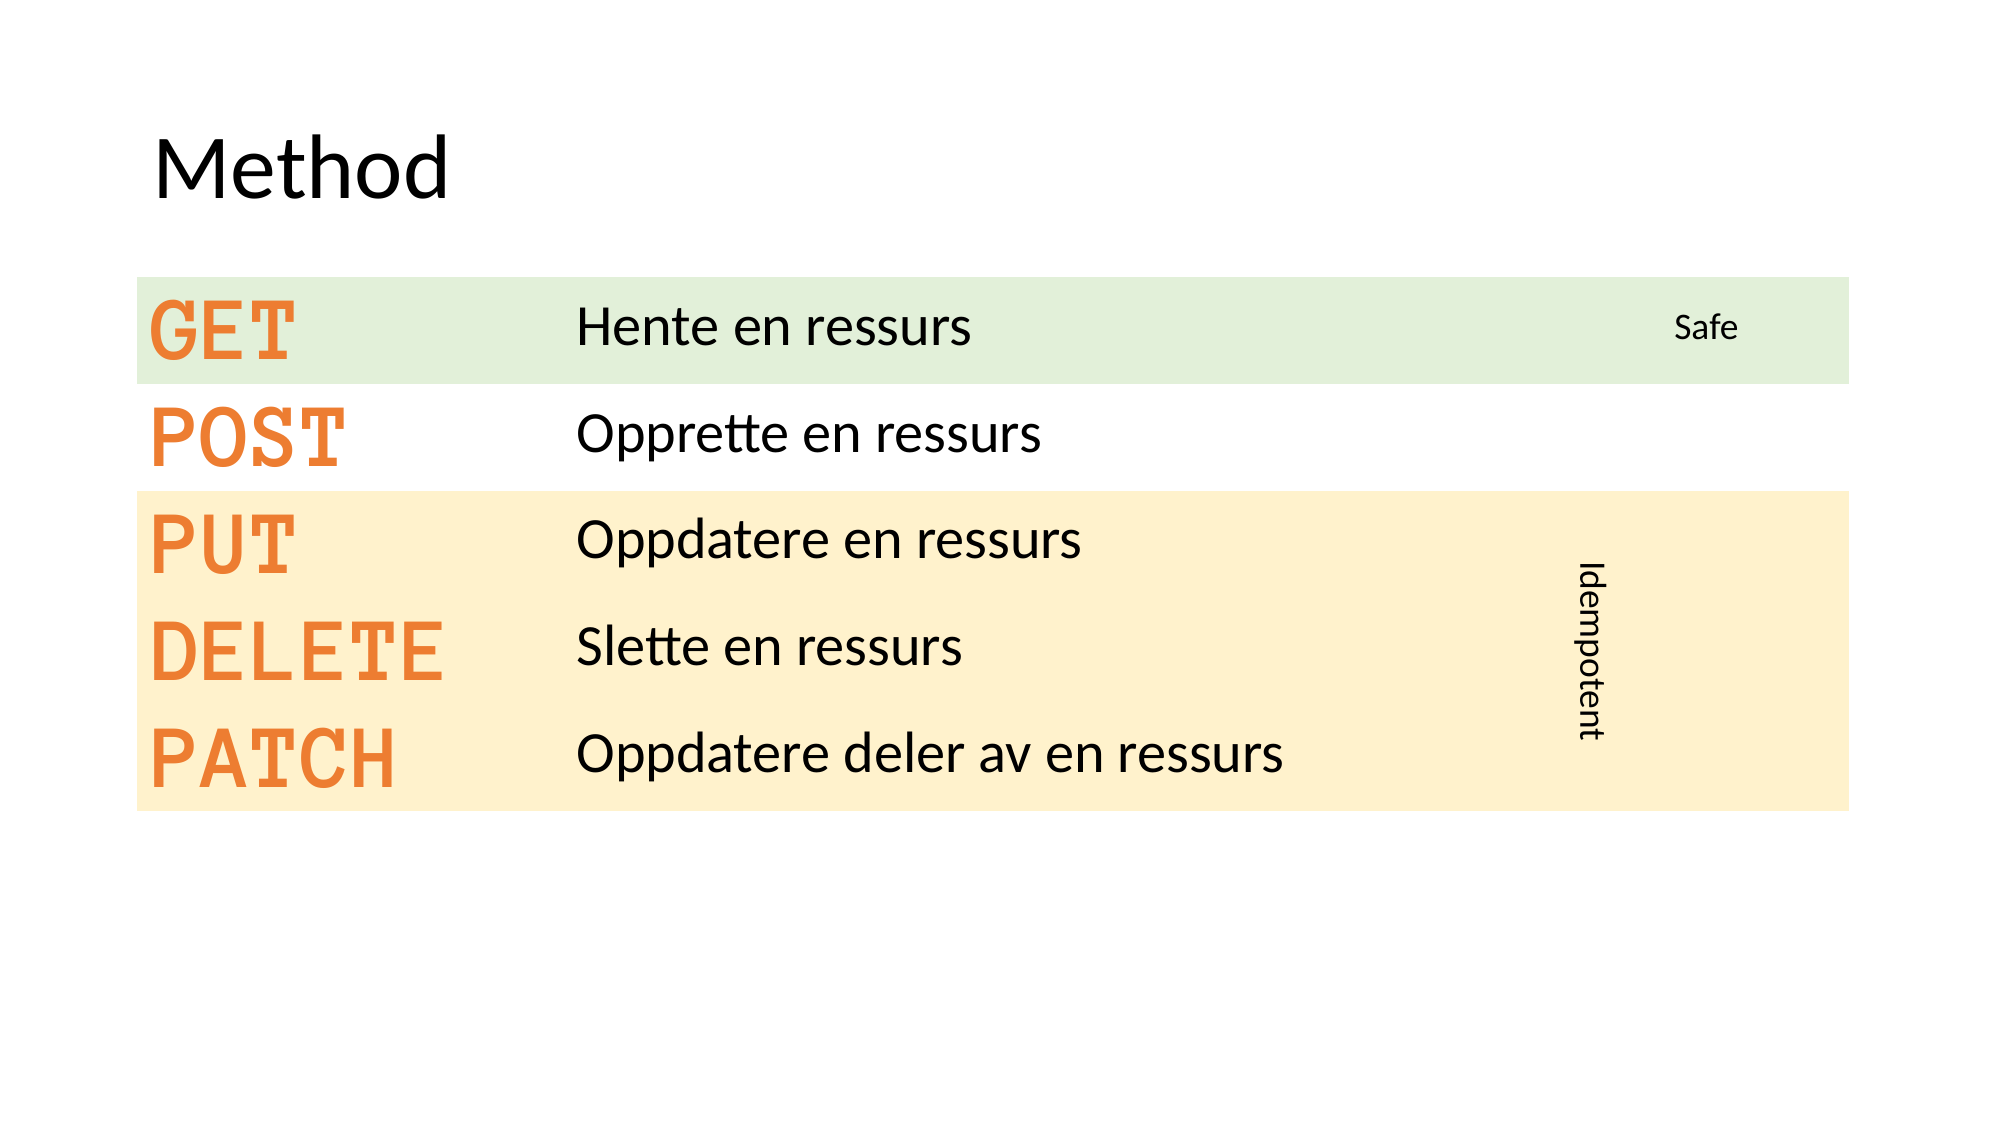

# Method
| GET | Hente en ressurs | Safe |
| --- | --- | --- |
| POST | Opprette en ressurs |  |
| PUT | Oppdatere en ressurs | Idempotent |
| DELETE | Slette en ressurs |  |
| PATCH | Oppdatere deler av en ressurs |  |